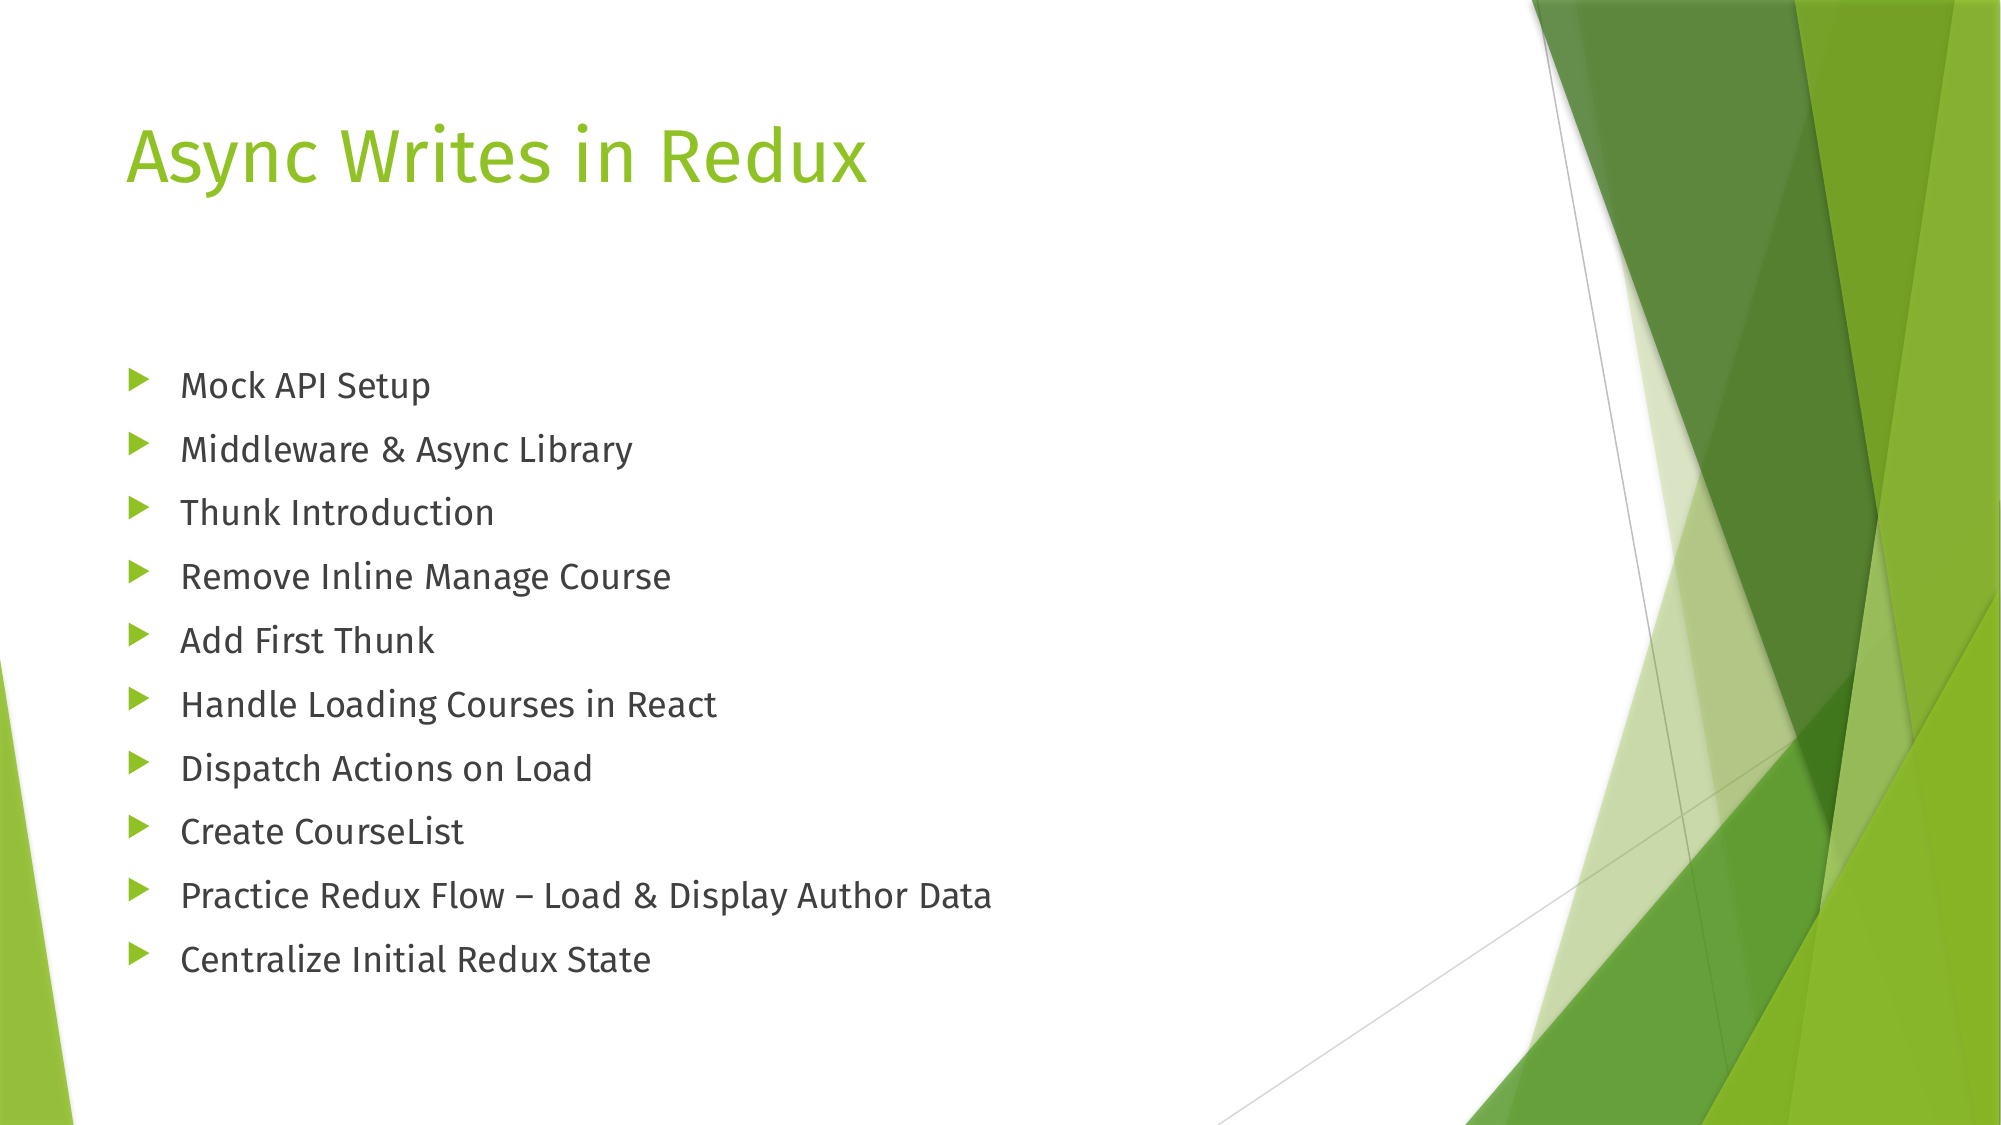

# Async Writes in Redux
Mock API Setup
Middleware & Async Library
Thunk Introduction
Remove Inline Manage Course
Add First Thunk
Handle Loading Courses in React
Dispatch Actions on Load
Create CourseList
Practice Redux Flow – Load & Display Author Data
Centralize Initial Redux State